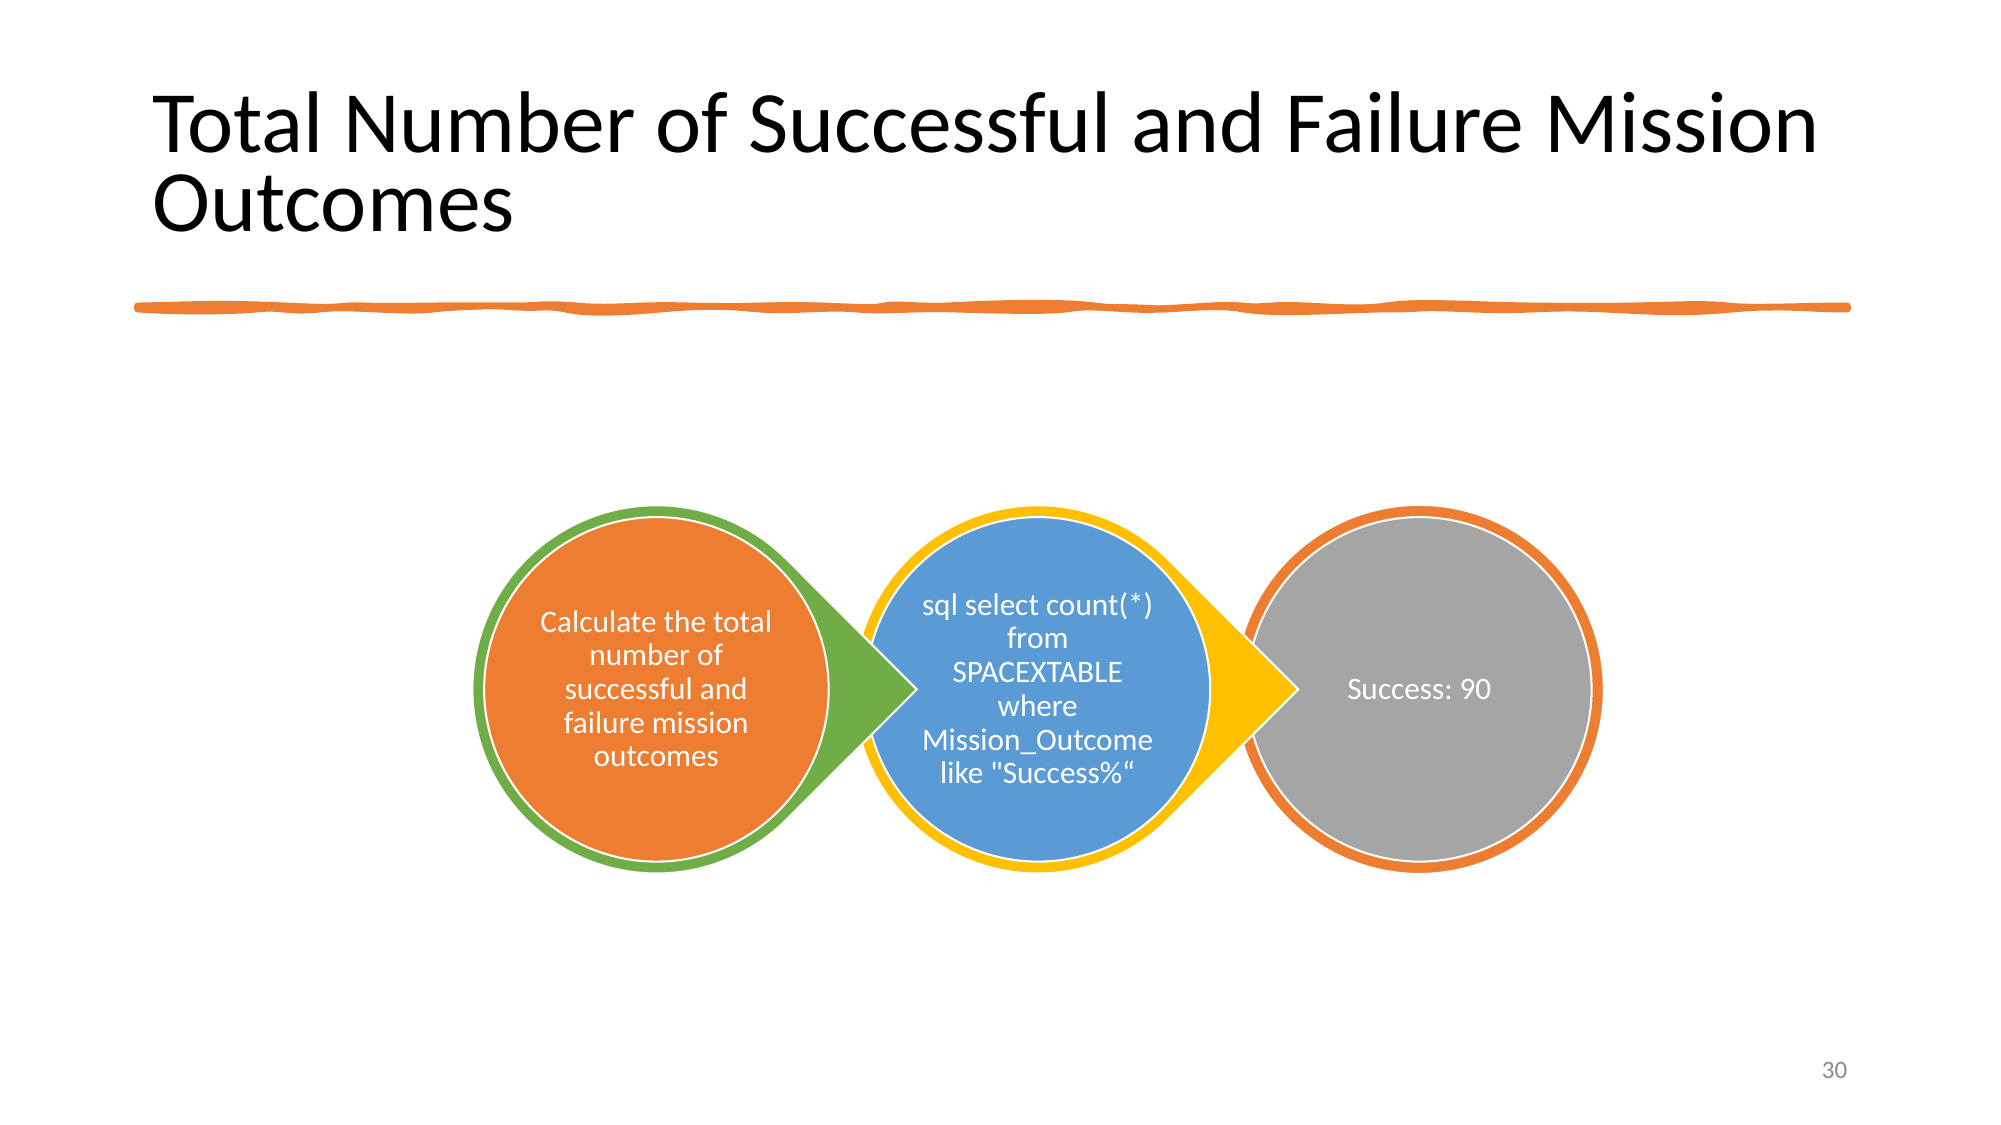

Total Number of Successful and Failure Mission Outcomes

Success: 90
sql select count(*) from SPACEXTABLE where Mission_Outcome like "Success%“
Calculate the total number of successful and failure mission outcomes
30